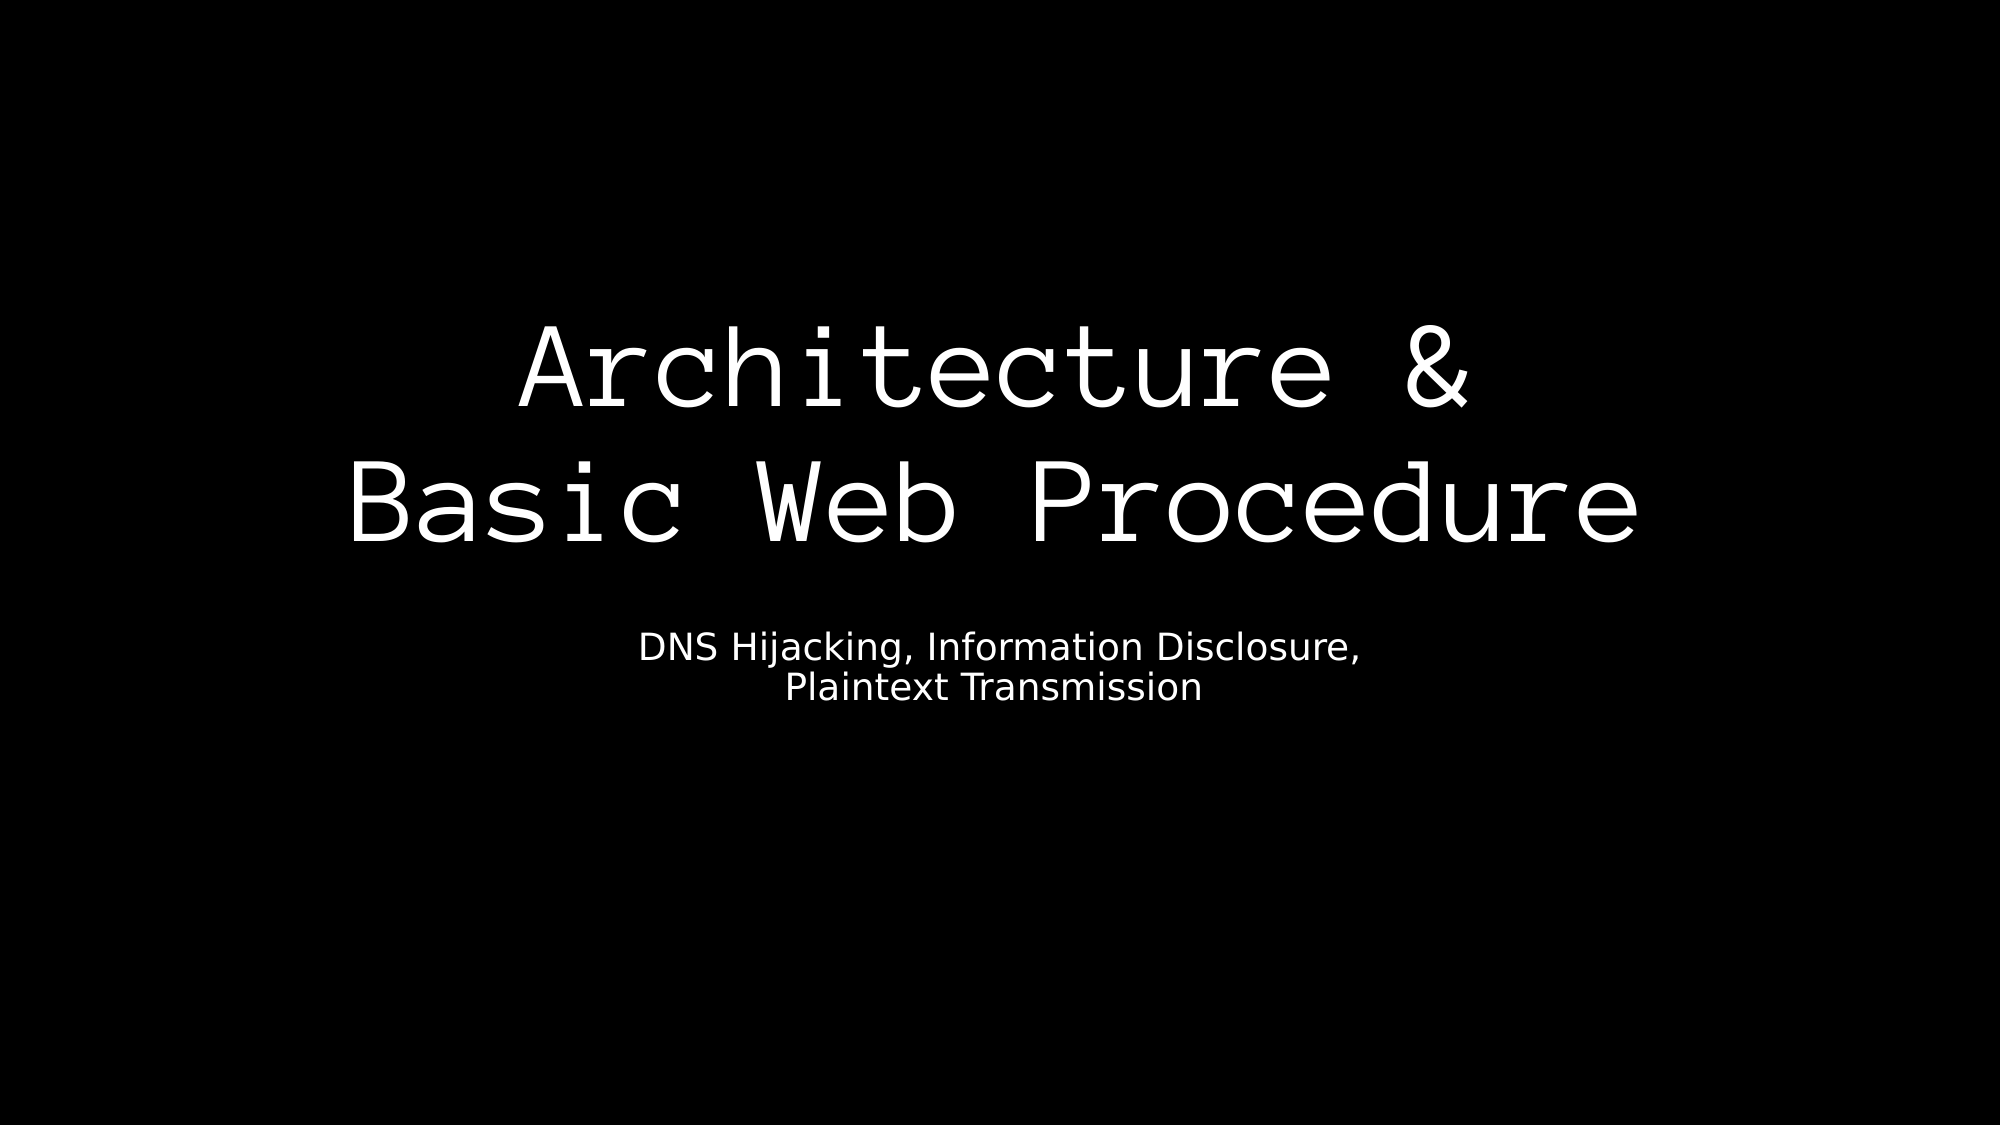

# Architecture & Basic Web Procedure
DNS Hijacking, Information Disclosure,
Plaintext Transmission